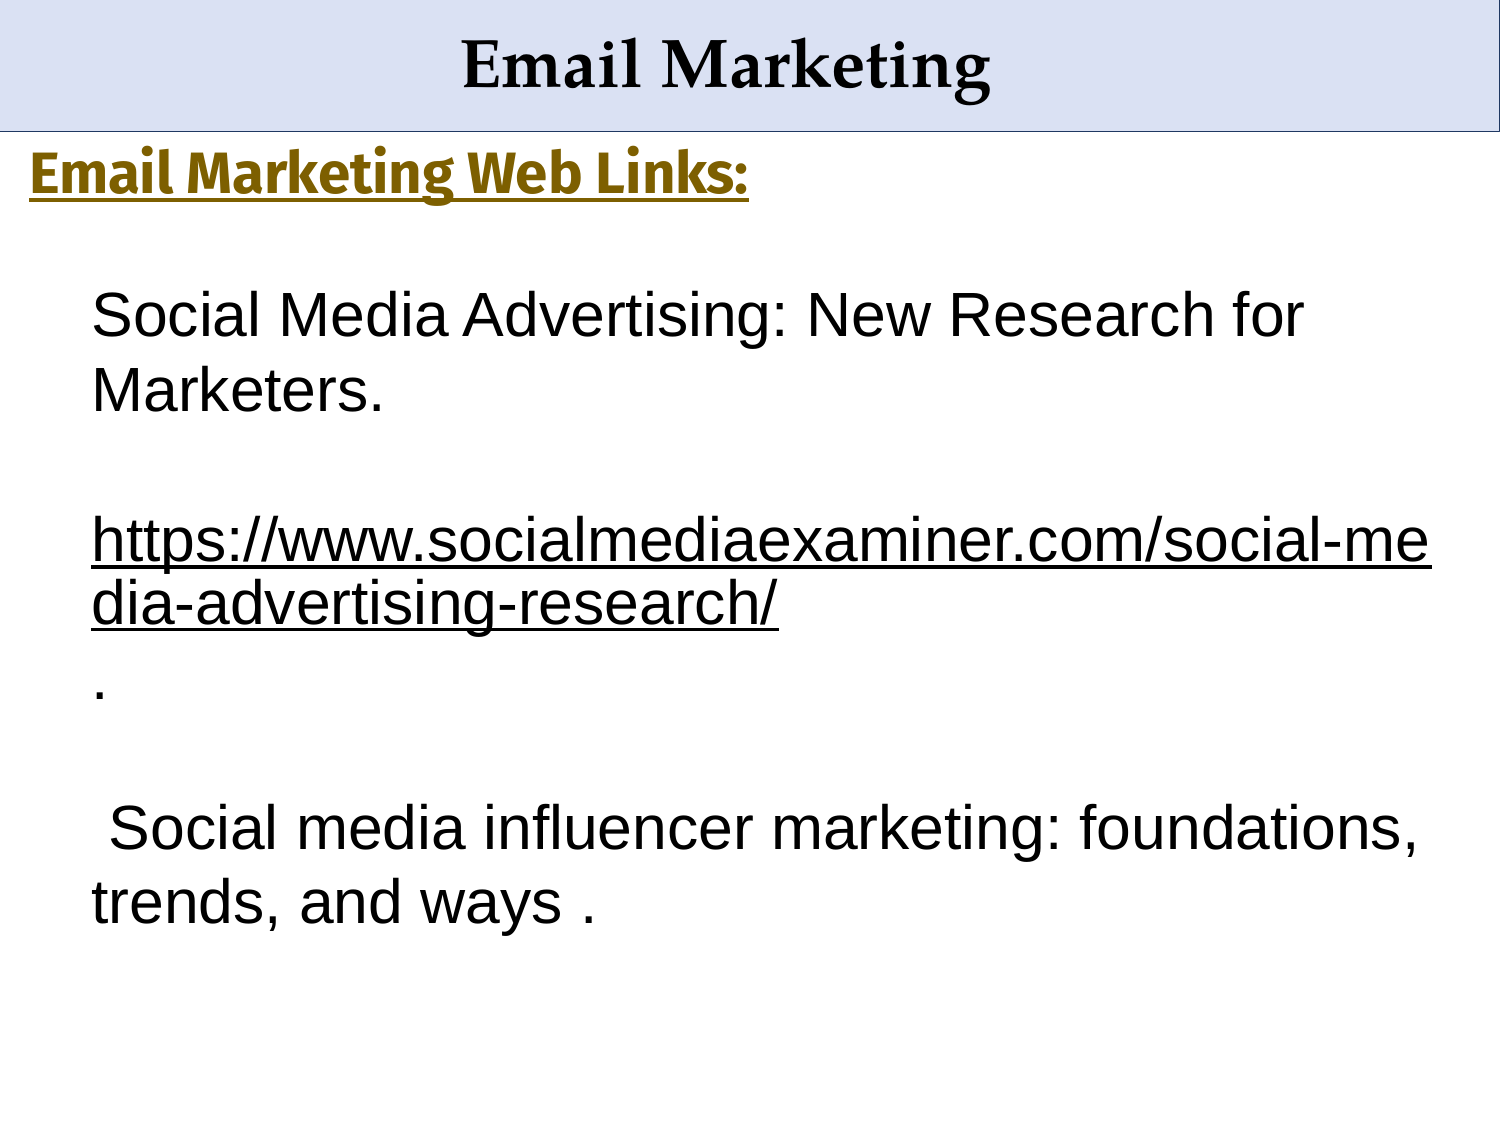

# Email Marketing
Email Marketing Web Links:

Social Media Advertising: New Research for Marketers.

https://www.socialmediaexaminer.com/social-media-advertising-research/.

 Social media influencer marketing: foundations, trends, and ways .